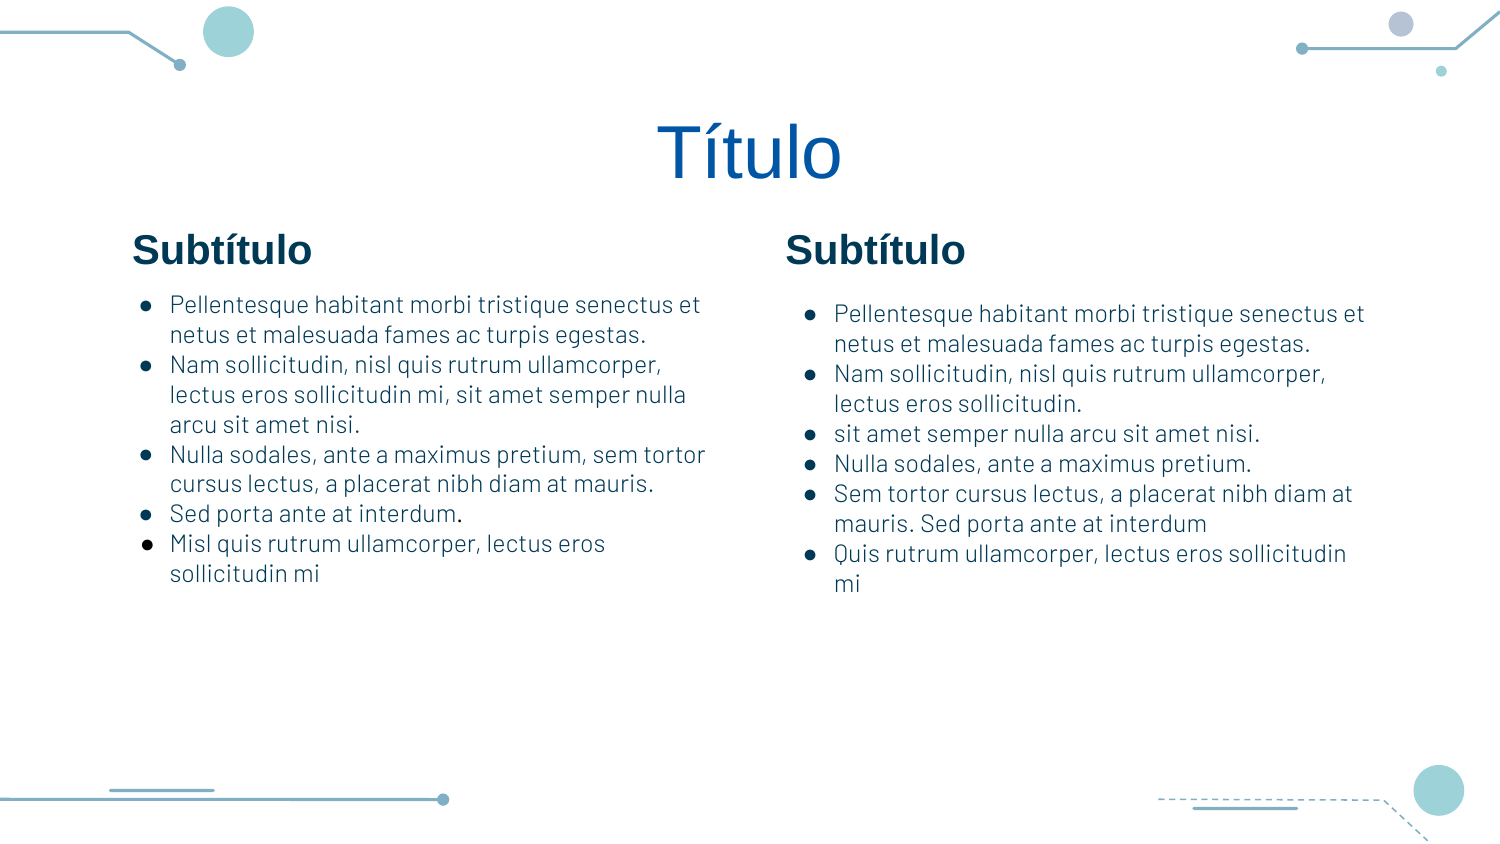

# Título
Subtítulo
Subtítulo
Pellentesque habitant morbi tristique senectus et netus et malesuada fames ac turpis egestas.
Nam sollicitudin, nisl quis rutrum ullamcorper, lectus eros sollicitudin mi, sit amet semper nulla arcu sit amet nisi.
Nulla sodales, ante a maximus pretium, sem tortor cursus lectus, a placerat nibh diam at mauris.
Sed porta ante at interdum.
Misl quis rutrum ullamcorper, lectus eros sollicitudin mi
Pellentesque habitant morbi tristique senectus et netus et malesuada fames ac turpis egestas.
Nam sollicitudin, nisl quis rutrum ullamcorper, lectus eros sollicitudin.
sit amet semper nulla arcu sit amet nisi.
Nulla sodales, ante a maximus pretium.
Sem tortor cursus lectus, a placerat nibh diam at mauris. Sed porta ante at interdum
Quis rutrum ullamcorper, lectus eros sollicitudin mi